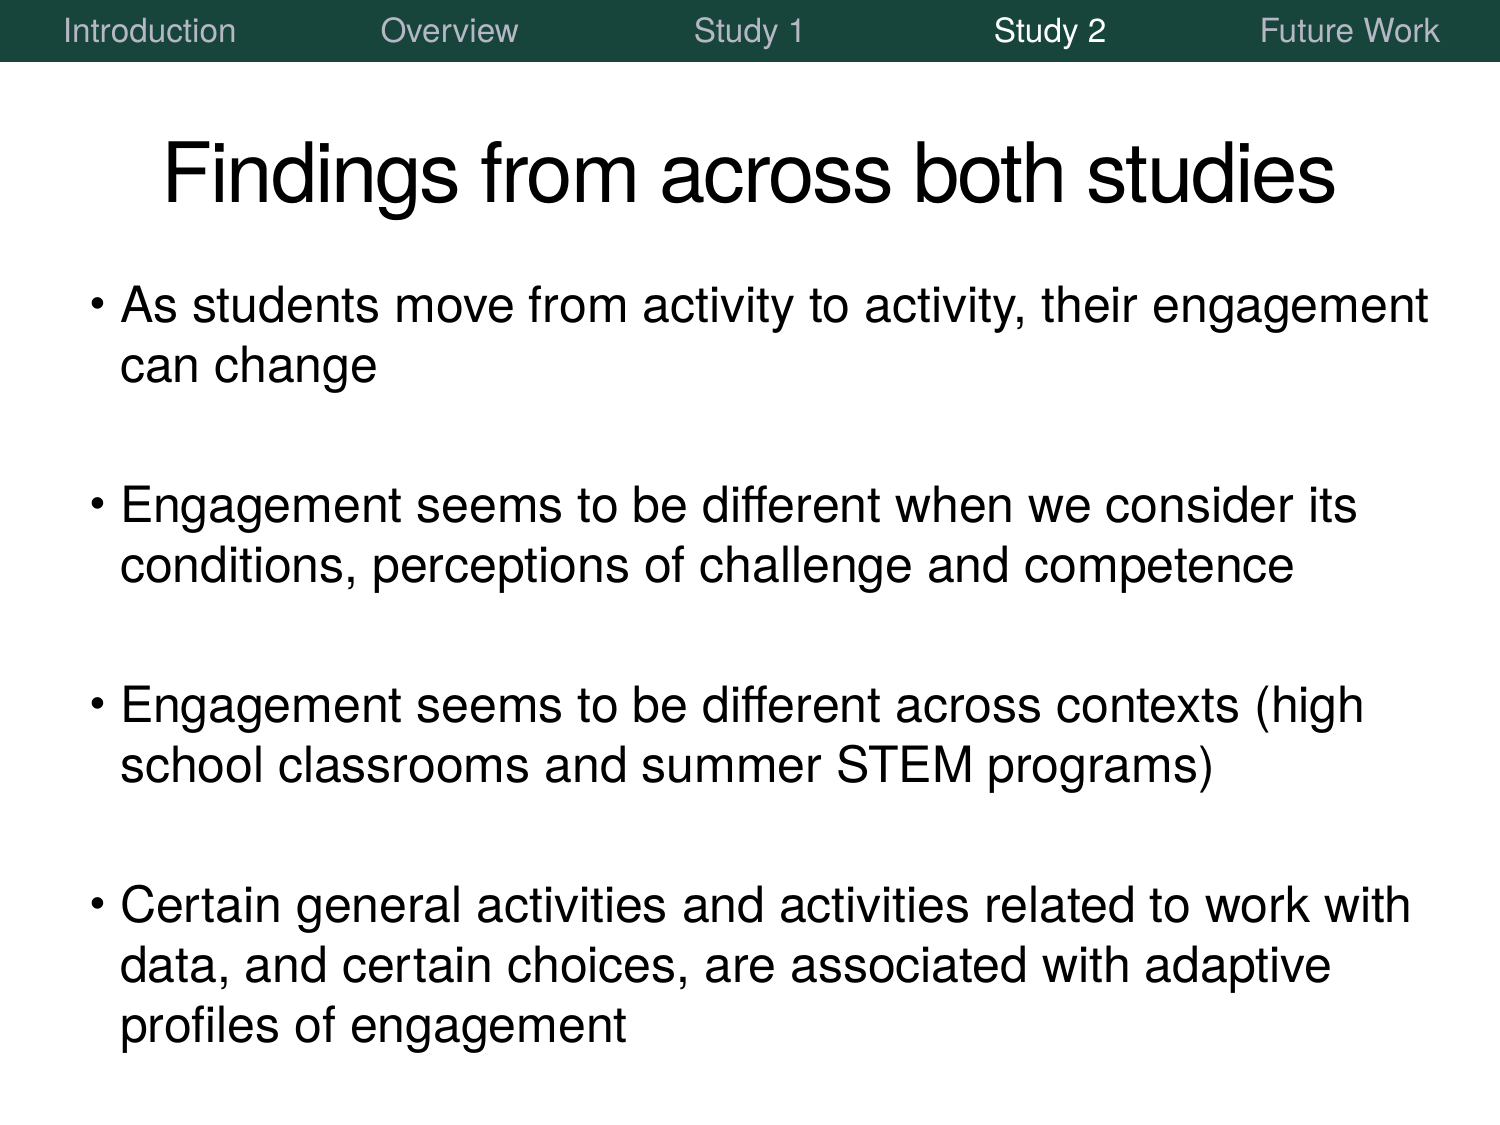

| Introduction | Overview | Study 1 | Study 2 | Future Work |
| --- | --- | --- | --- | --- |
# Findings from across both studies
As students move from activity to activity, their engagement can change

Engagement seems to be different when we consider its conditions, perceptions of challenge and competence

Engagement seems to be different across contexts (high school classrooms and summer STEM programs)

Certain general activities and activities related to work with data, and certain choices, are associated with adaptive profiles of engagement